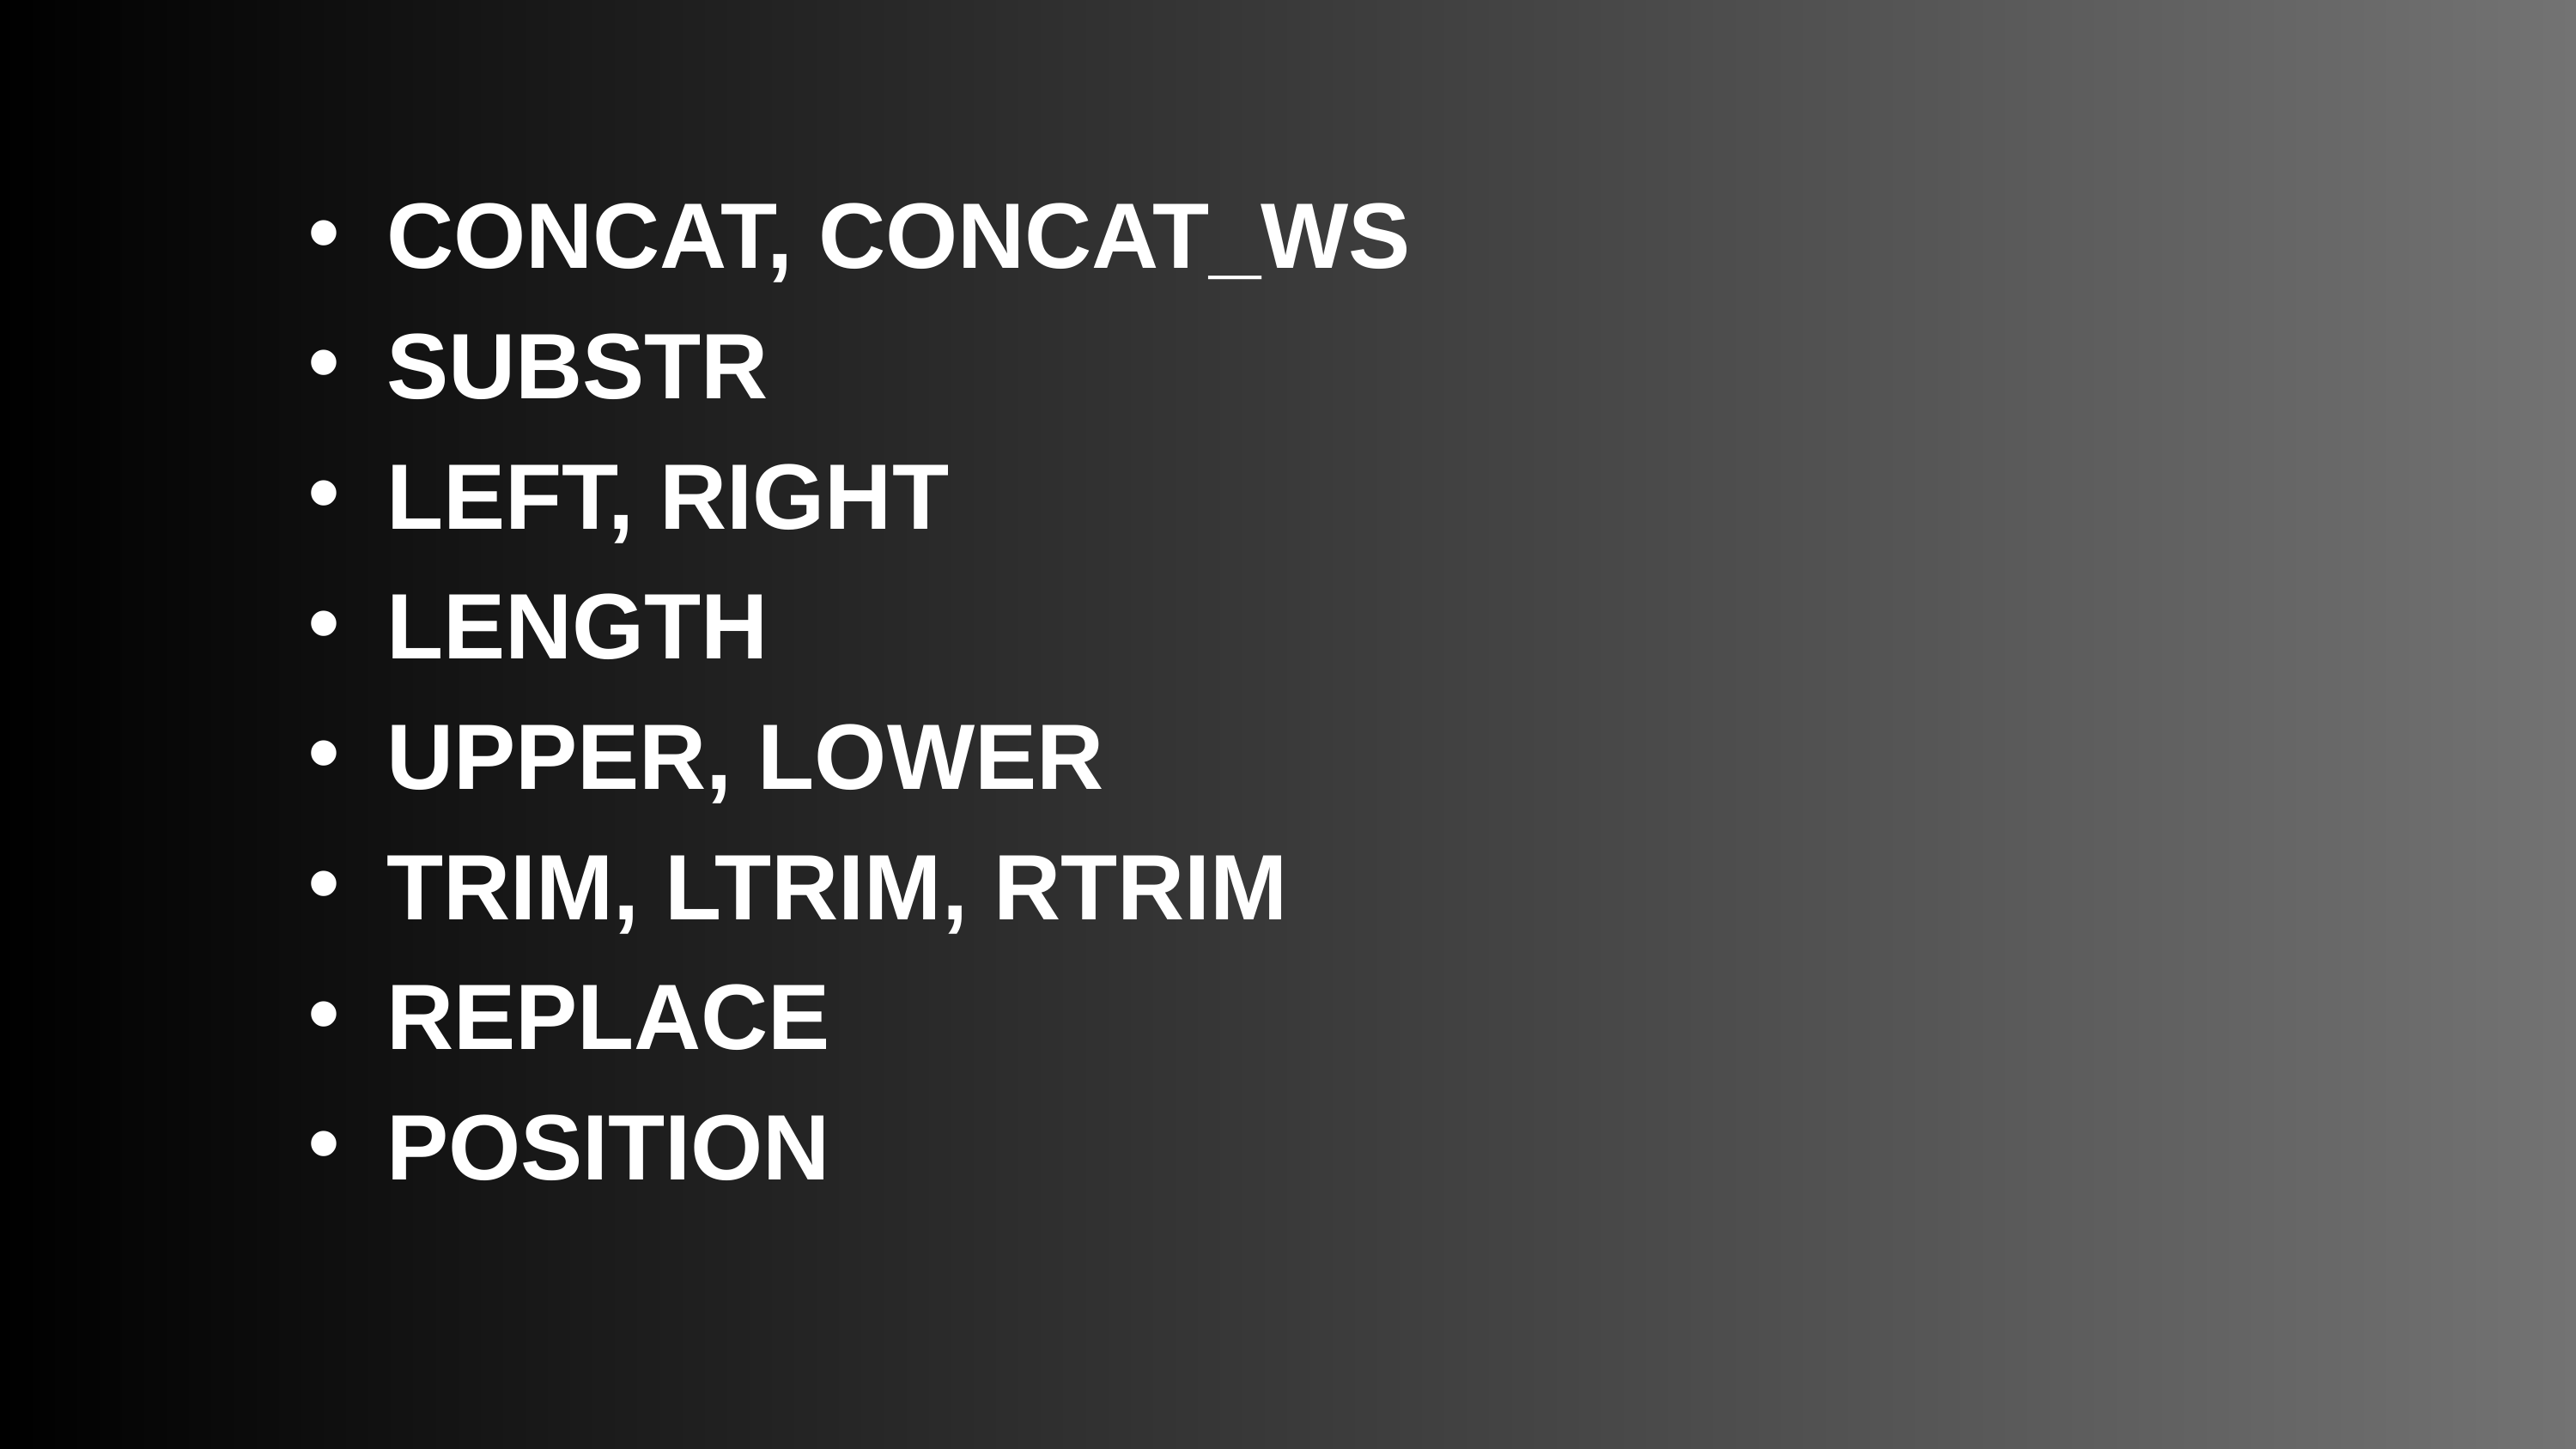

CONCAT, CONCAT_WS
SUBSTR
LEFT, RIGHT
LENGTH
UPPER, LOWER
TRIM, LTRIM, RTRIM
REPLACE
POSITION